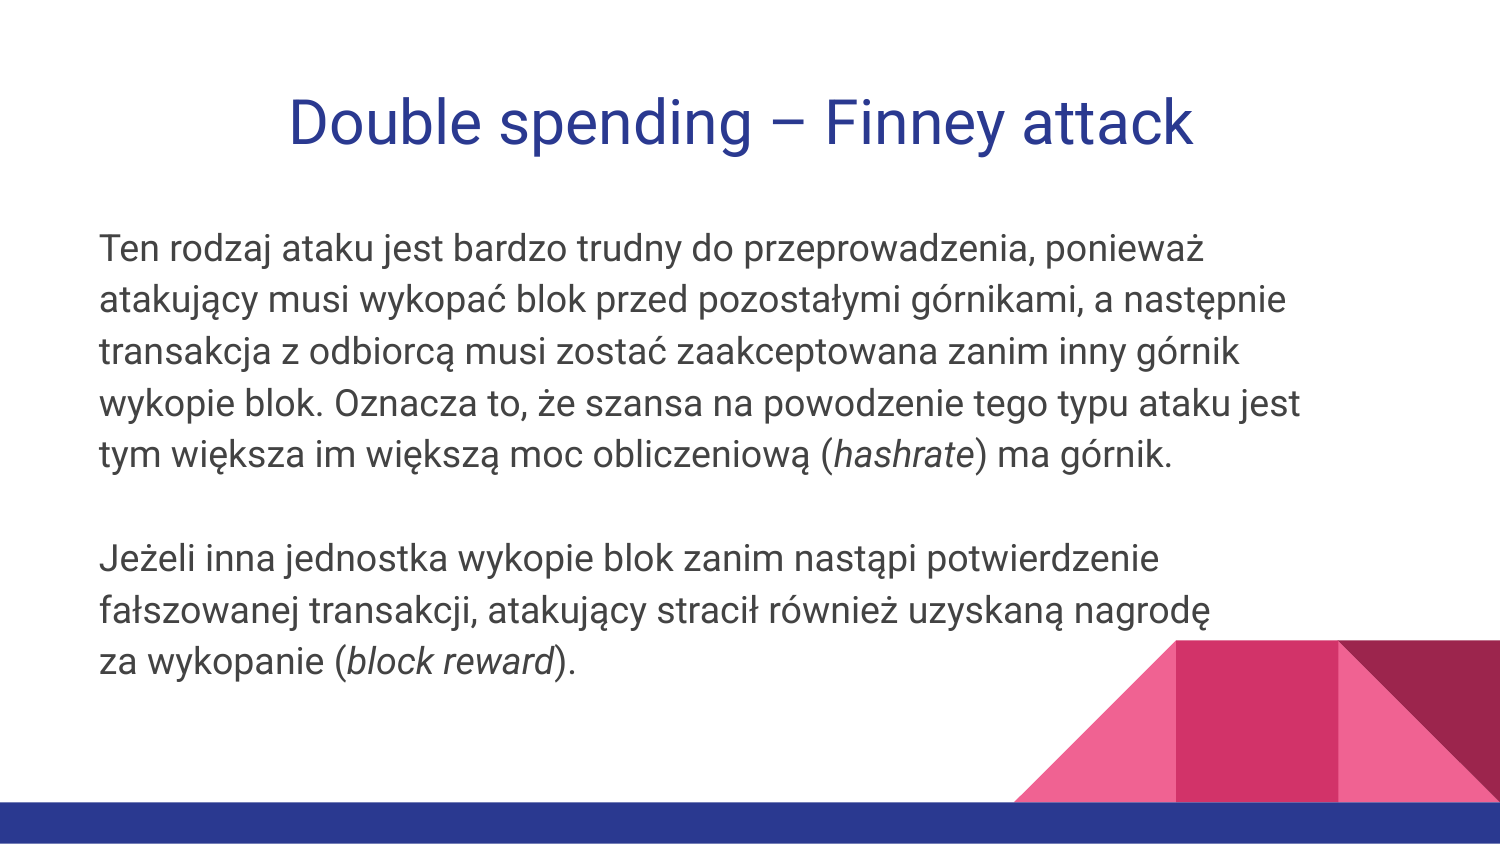

# Double spending – Finney attack
Ten rodzaj ataku jest bardzo trudny do przeprowadzenia, ponieważ atakujący musi wykopać blok przed pozostałymi górnikami, a następnie transakcja z odbiorcą musi zostać zaakceptowana zanim inny górnik wykopie blok. Oznacza to, że szansa na powodzenie tego typu ataku jest tym większa im większą moc obliczeniową (hashrate) ma górnik.

Jeżeli inna jednostka wykopie blok zanim nastąpi potwierdzenie fałszowanej transakcji, atakujący stracił również uzyskaną nagrodę
za wykopanie (block reward).